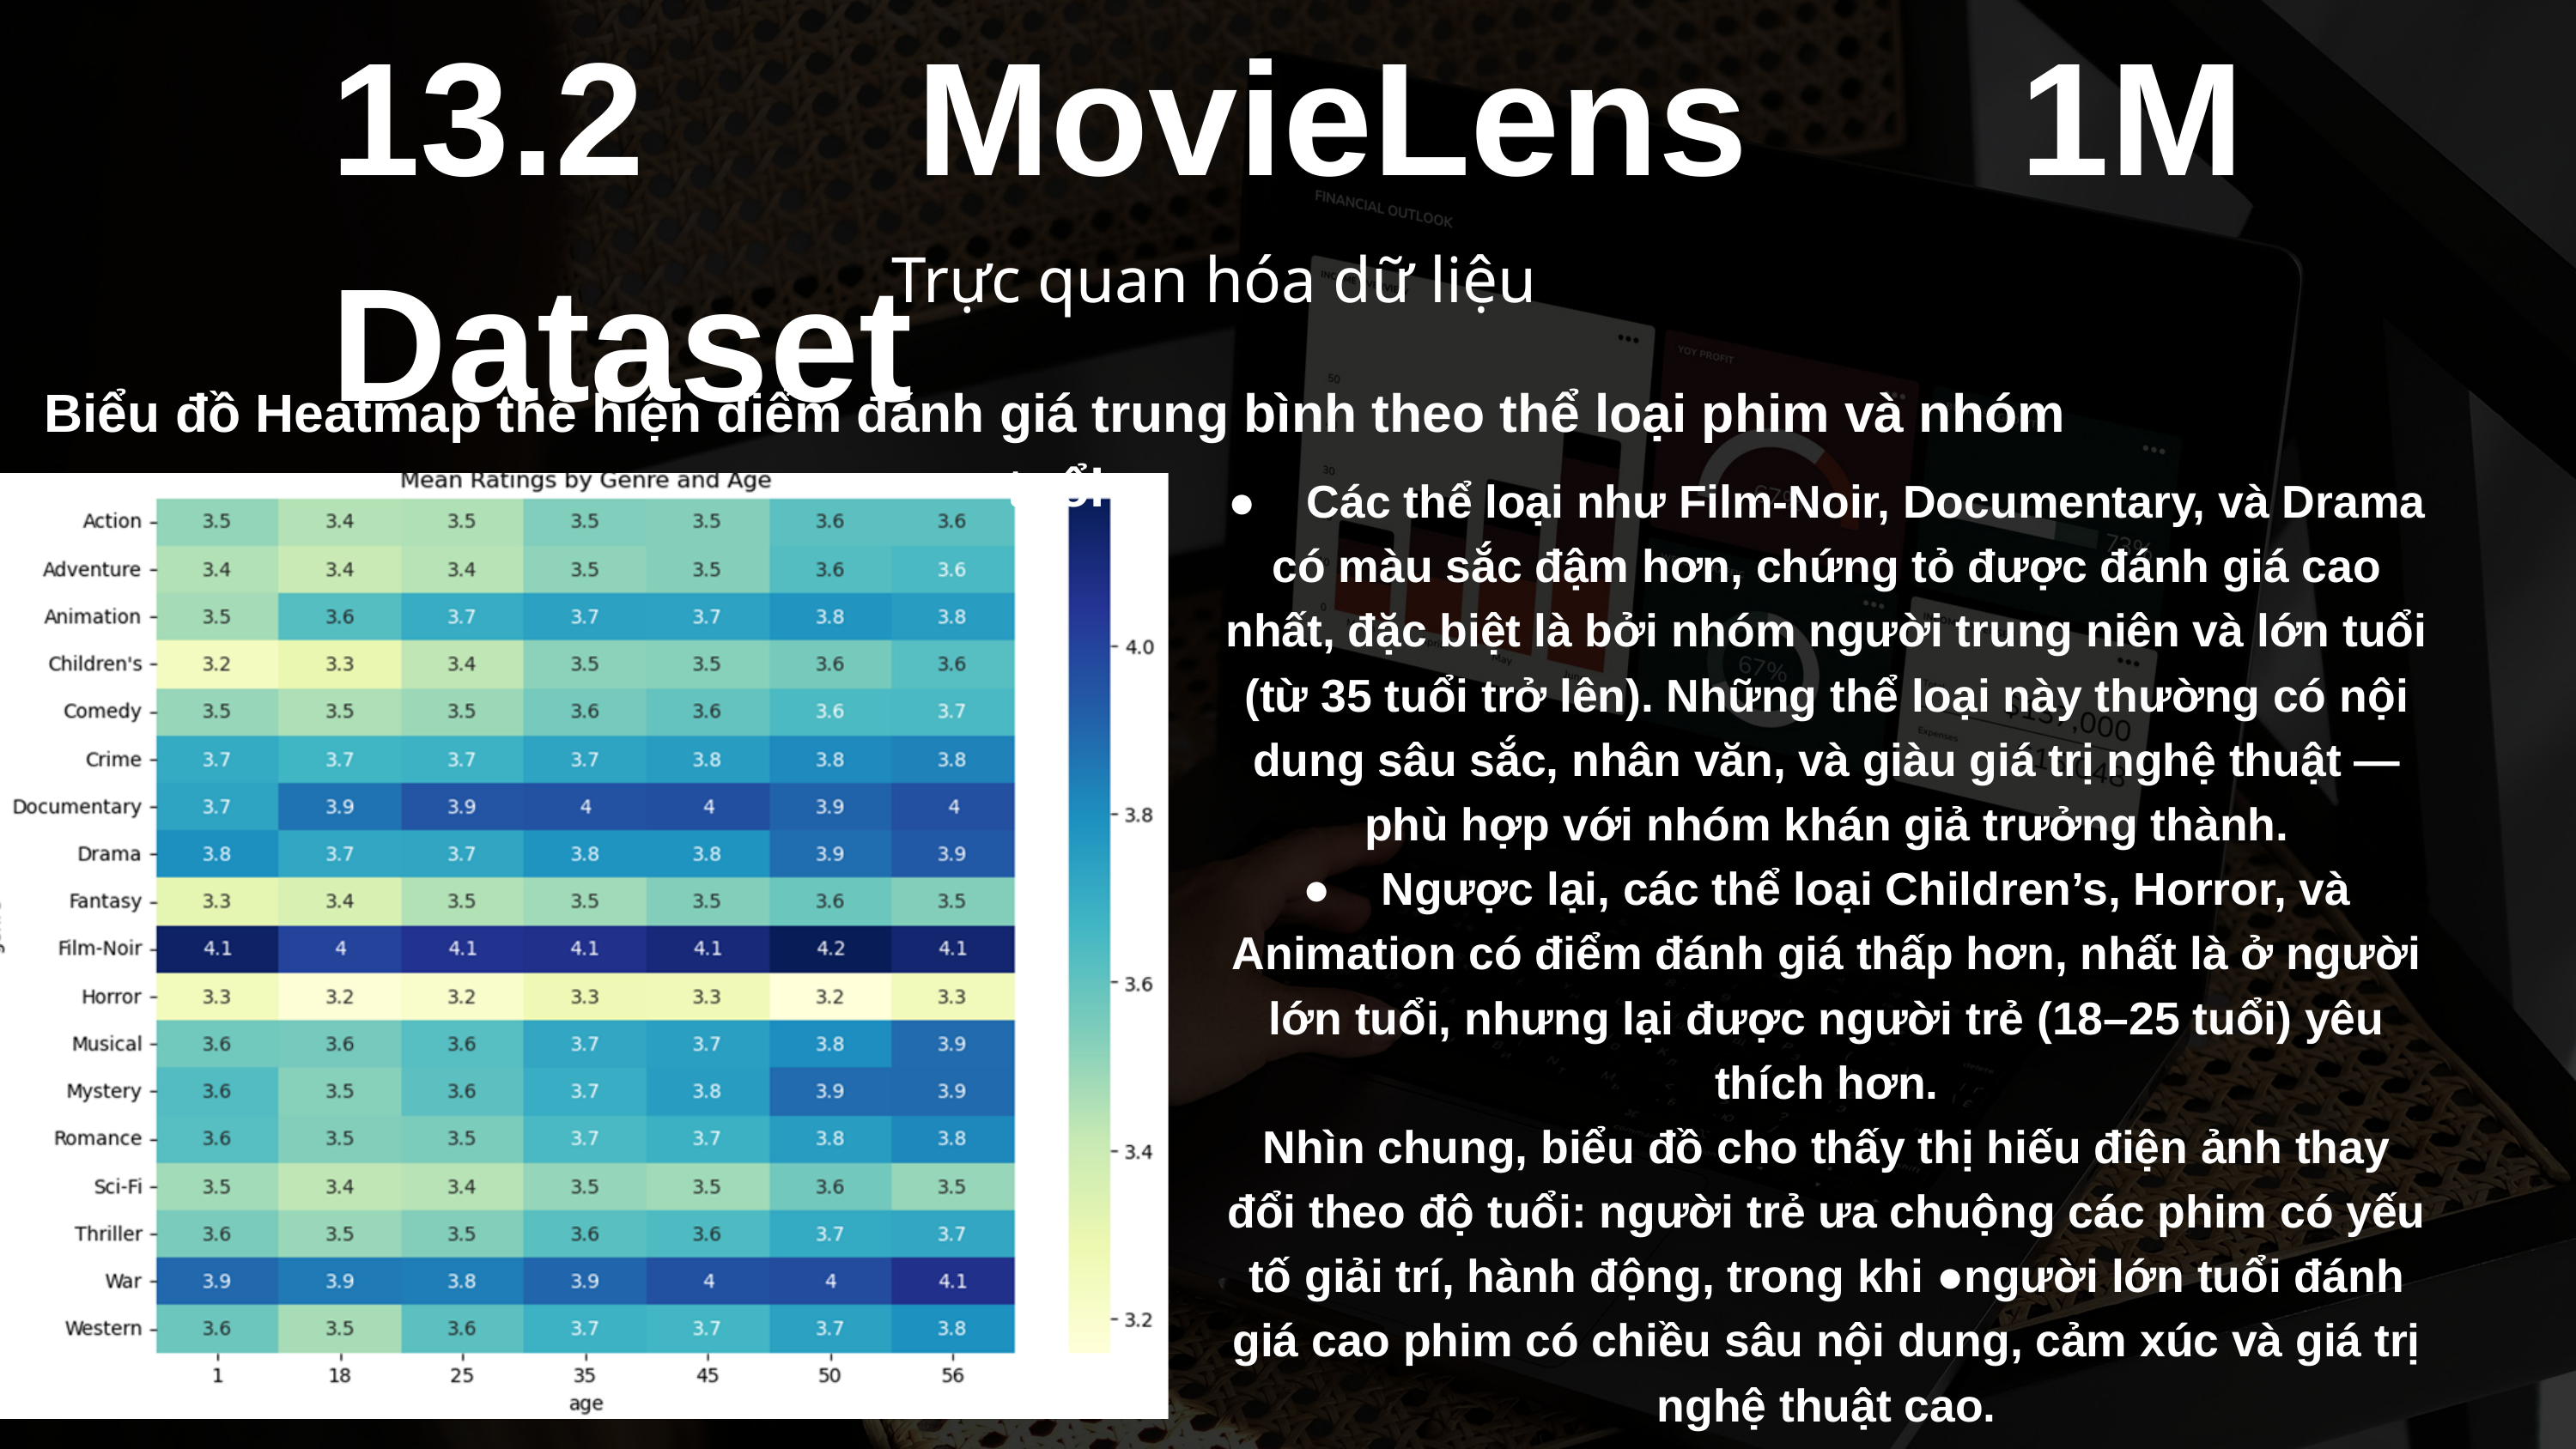

13.2 MovieLens 1M Dataset
Trực quan hóa dữ liệu
Biểu đồ Heatmap thể hiện điểm đánh giá trung bình theo thể loại phim và nhóm tuổi
●    Các thể loại như Film-Noir, Documentary, và Drama có màu sắc đậm hơn, chứng tỏ được đánh giá cao nhất, đặc biệt là bởi nhóm người trung niên và lớn tuổi (từ 35 tuổi trở lên). Những thể loại này thường có nội dung sâu sắc, nhân văn, và giàu giá trị nghệ thuật — phù hợp với nhóm khán giả trưởng thành.
●    Ngược lại, các thể loại Children’s, Horror, và Animation có điểm đánh giá thấp hơn, nhất là ở người lớn tuổi, nhưng lại được người trẻ (18–25 tuổi) yêu thích hơn.
Nhìn chung, biểu đồ cho thấy thị hiếu điện ảnh thay đổi theo độ tuổi: người trẻ ưa chuộng các phim có yếu tố giải trí, hành động, trong khi ●người lớn tuổi đánh giá cao phim có chiều sâu nội dung, cảm xúc và giá trị nghệ thuật cao.